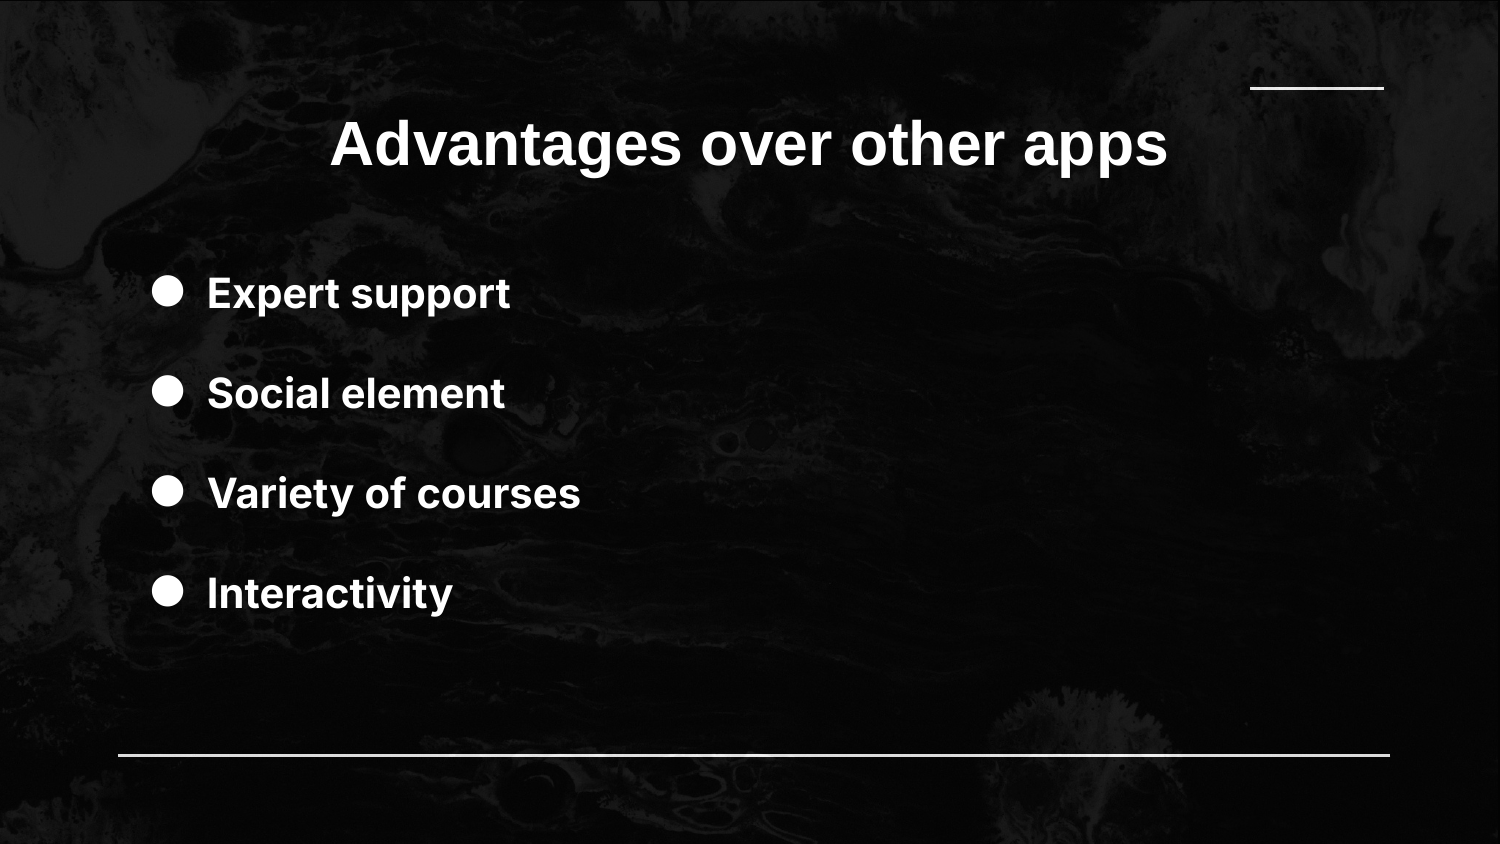

Advantages over other apps
Expert support

Social element

Variety of courses

Interactivity